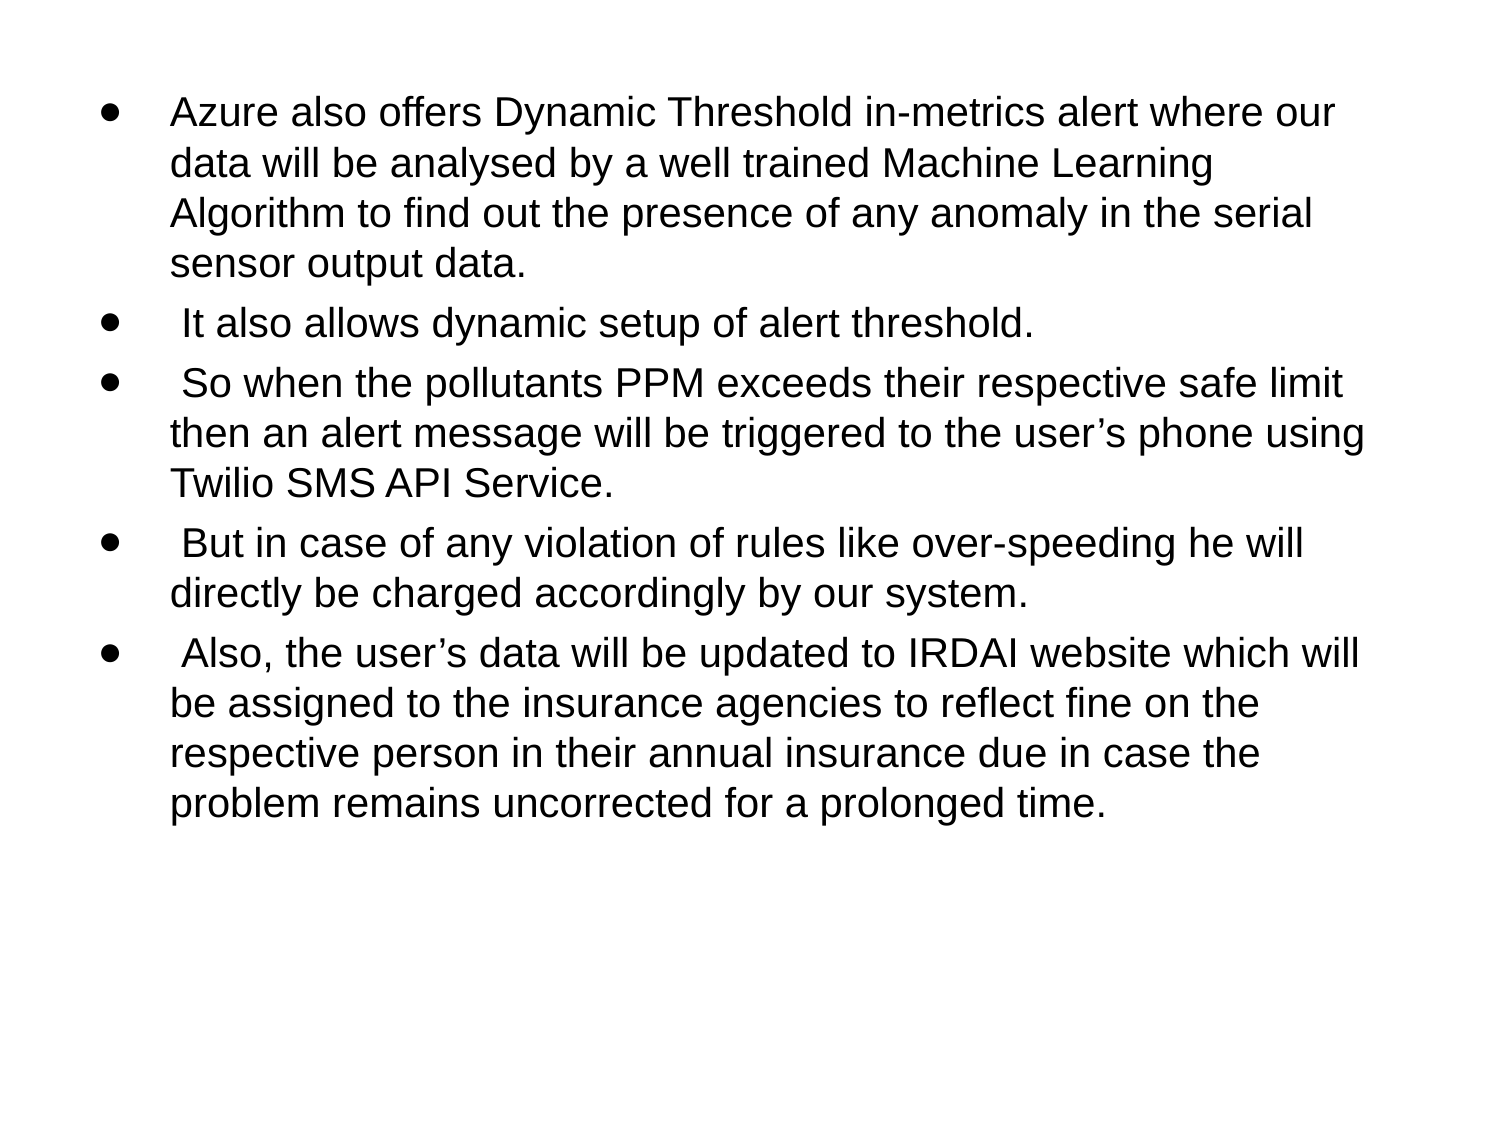

Azure also offers Dynamic Threshold in-metrics alert where our data will be analysed by a well trained Machine Learning Algorithm to find out the presence of any anomaly in the serial sensor output data.
 It also allows dynamic setup of alert threshold.
 So when the pollutants PPM exceeds their respective safe limit then an alert message will be triggered to the user’s phone using Twilio SMS API Service.
 But in case of any violation of rules like over-speeding he will directly be charged accordingly by our system.
 Also, the user’s data will be updated to IRDAI website which will be assigned to the insurance agencies to reflect fine on the respective person in their annual insurance due in case the problem remains uncorrected for a prolonged time.